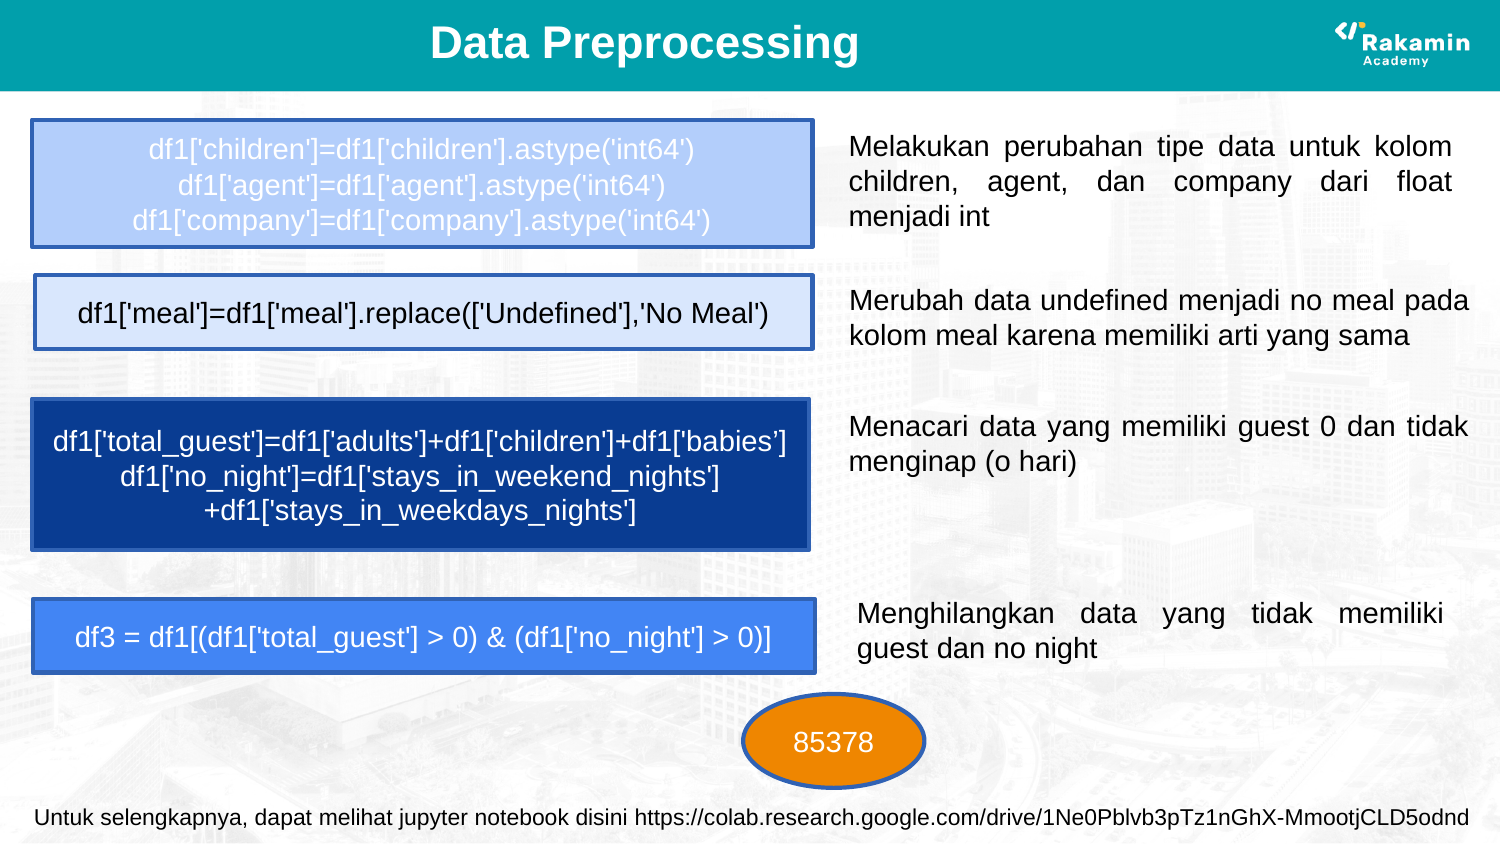

# Data Preprocessing
df1['children']=df1['children'].astype('int64')
df1['agent']=df1['agent'].astype('int64')
df1['company']=df1['company'].astype('int64')
Melakukan perubahan tipe data untuk kolom children, agent, dan company dari float menjadi int
Merubah data undefined menjadi no meal pada kolom meal karena memiliki arti yang sama
df1['meal']=df1['meal'].replace(['Undefined'],'No Meal')
df1['total_guest']=df1['adults']+df1['children']+df1['babies’]
df1['no_night']=df1['stays_in_weekend_nights']+df1['stays_in_weekdays_nights']
Menacari data yang memiliki guest 0 dan tidak menginap (o hari)
Menghilangkan data yang tidak memiliki guest dan no night
df3 = df1[(df1['total_guest'] > 0) & (df1['no_night'] > 0)]
85378
Untuk selengkapnya, dapat melihat jupyter notebook disini https://colab.research.google.com/drive/1Ne0Pblvb3pTz1nGhX-MmootjCLD5odnd